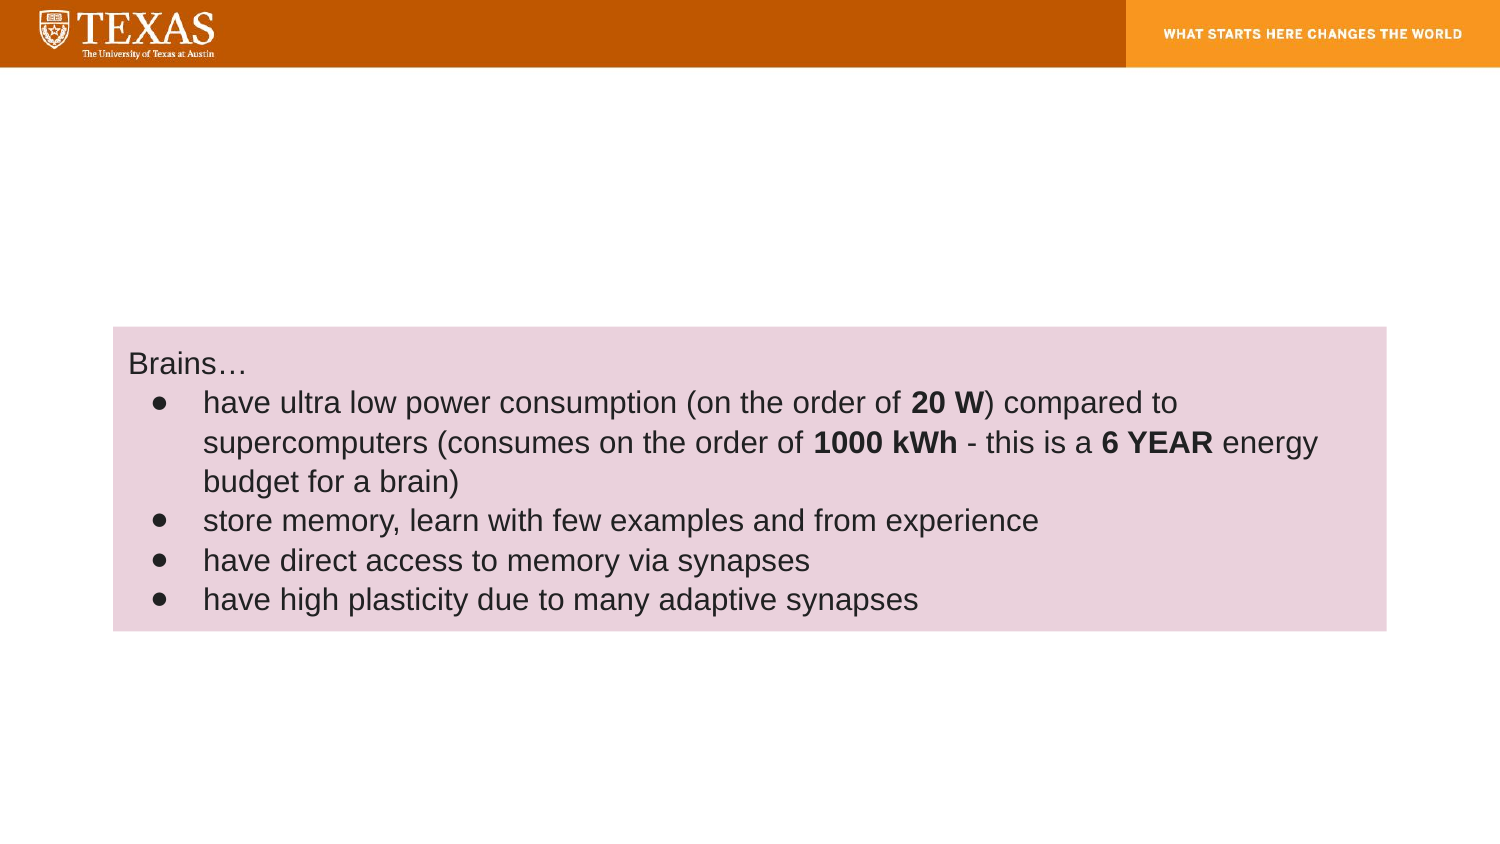

Brains…
have ultra low power consumption (on the order of 20 W) compared to supercomputers (consumes on the order of 1000 kWh - this is a 6 YEAR energy budget for a brain)
store memory, learn with few examples and from experience
have direct access to memory via synapses
have high plasticity due to many adaptive synapses